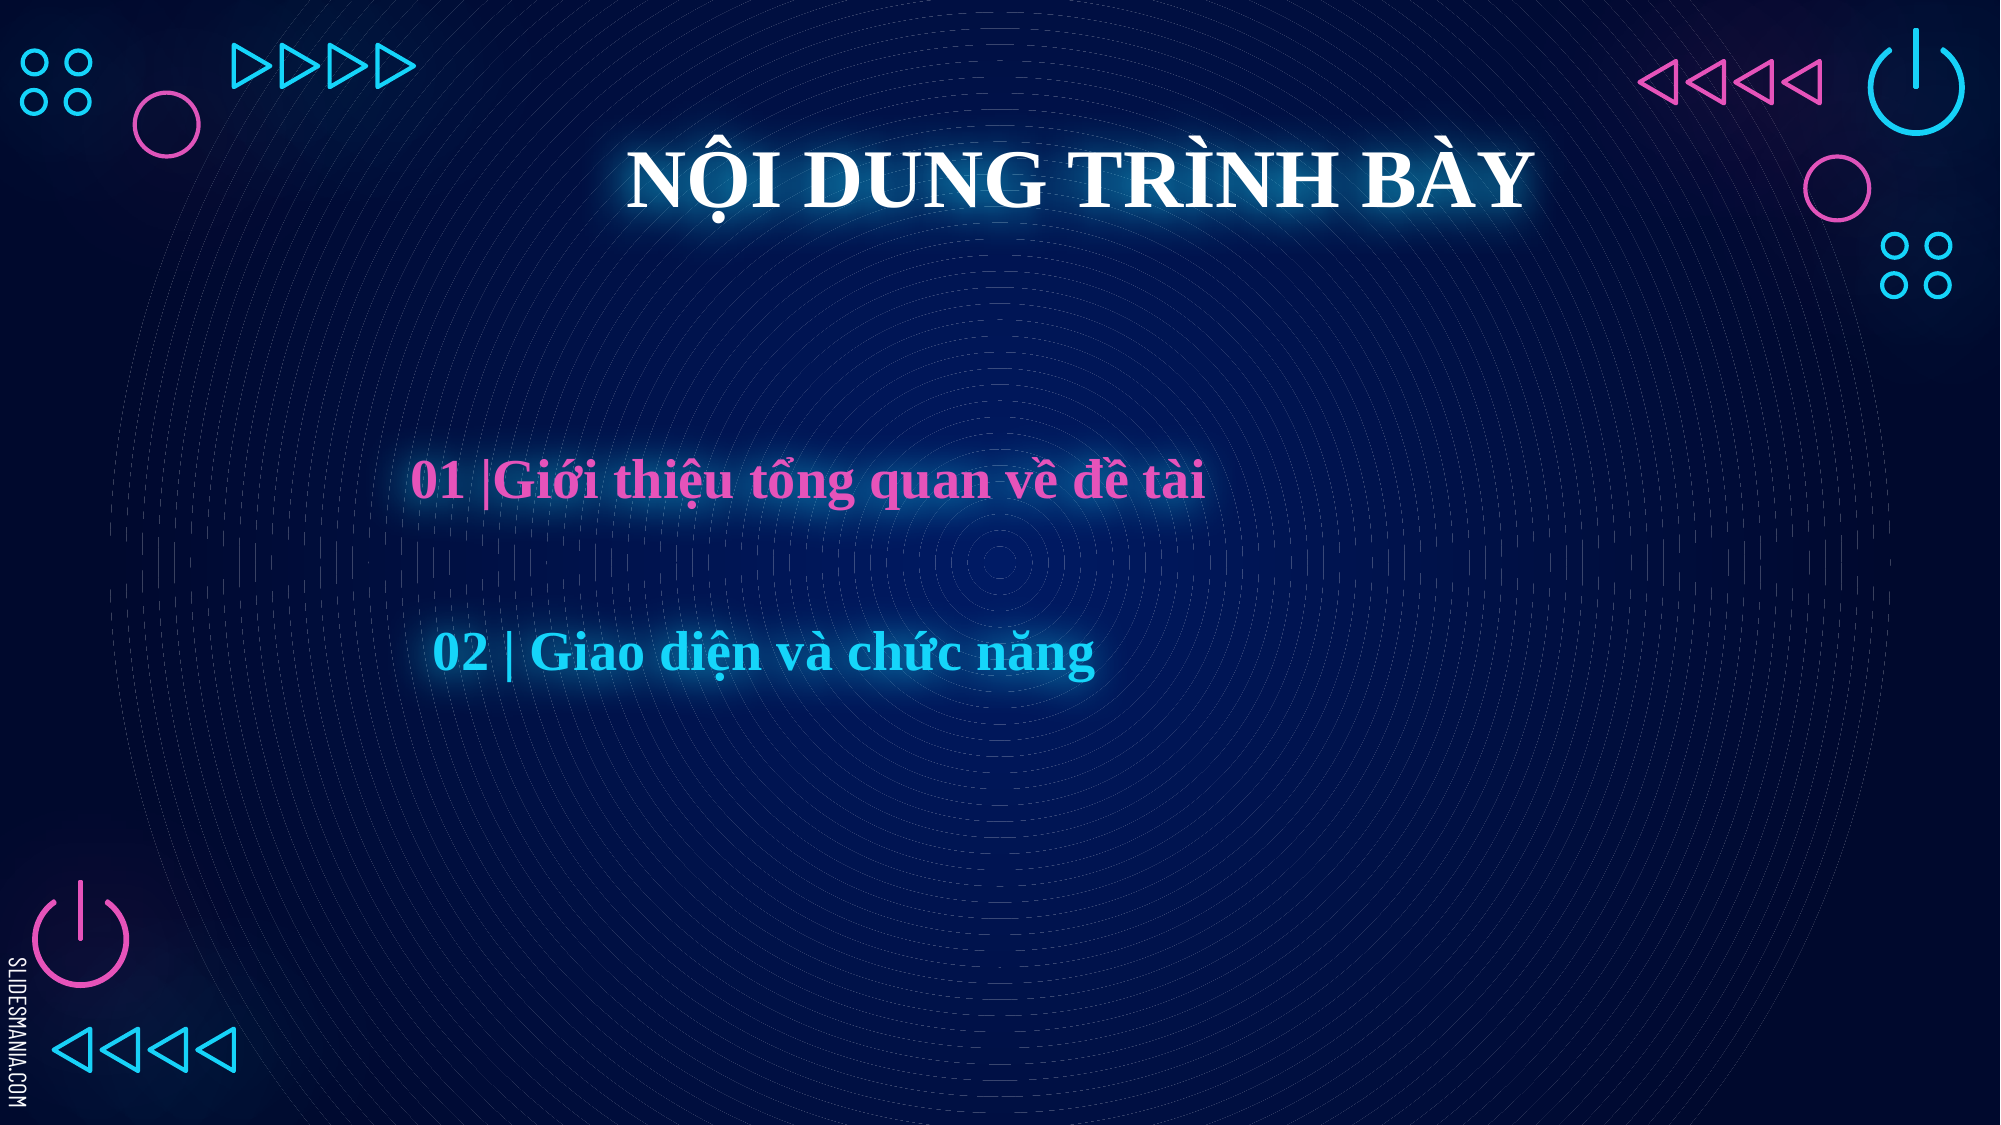

# NỘI DUNG TRÌNH BÀY
01 |Giới thiệu tổng quan về đề tài
02 | Giao diện và chức năng